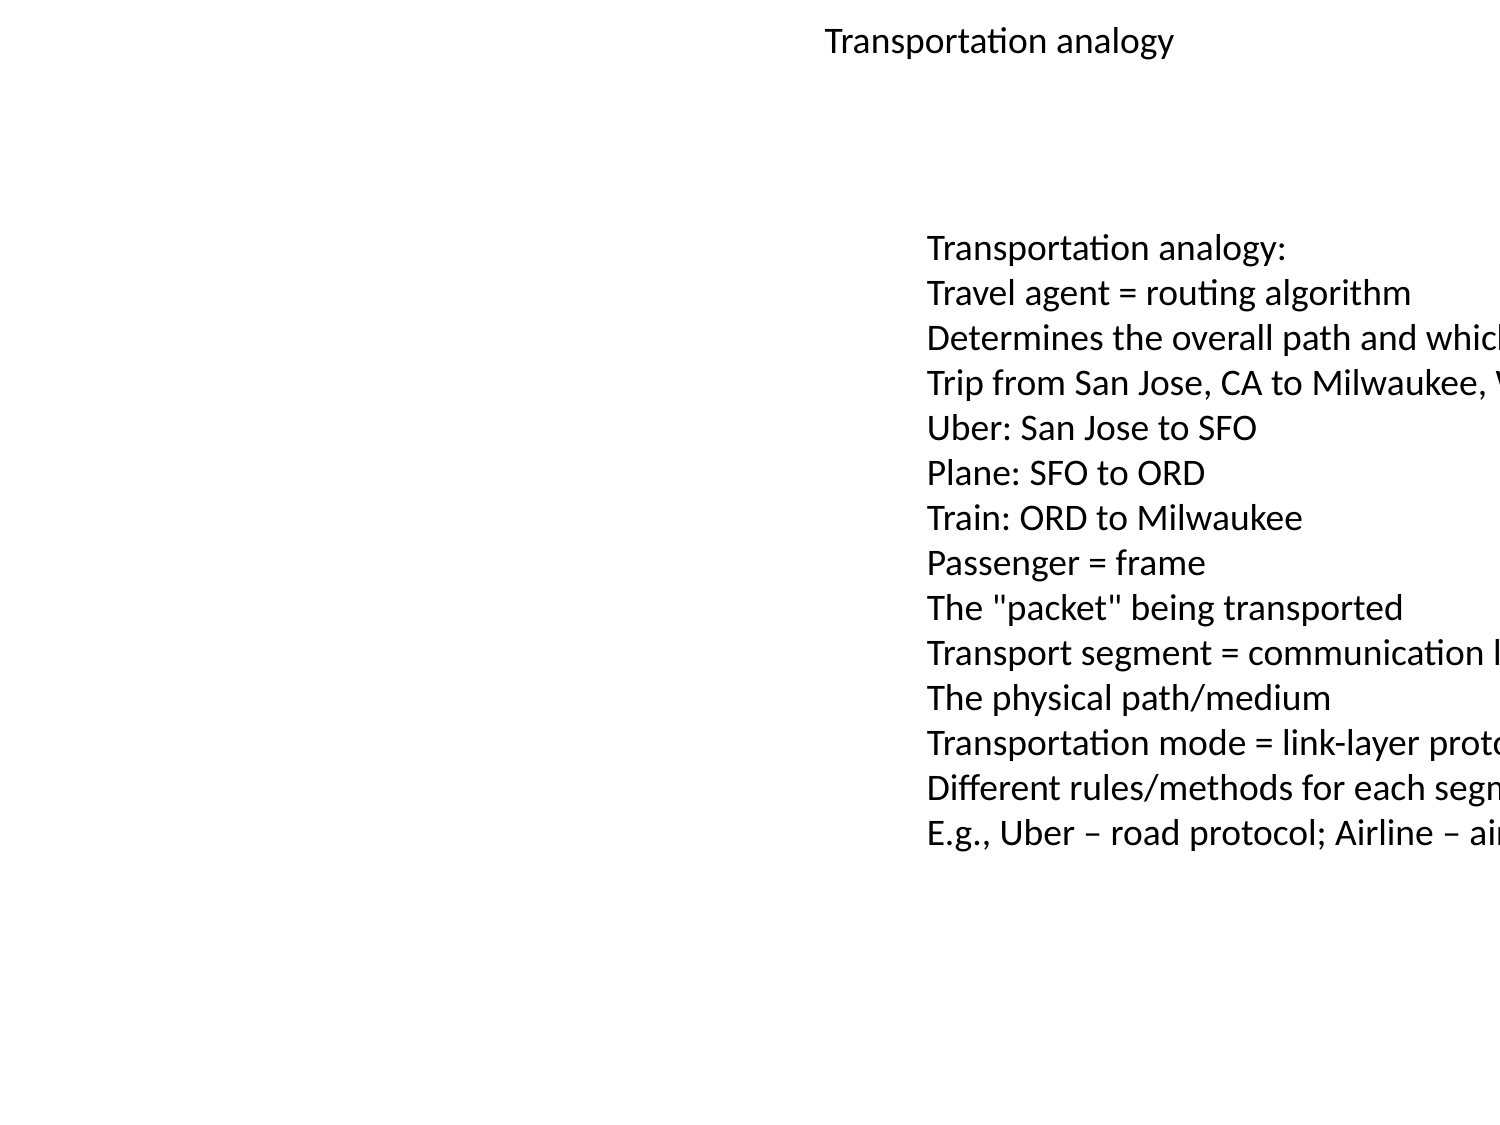

Transportation analogy
Transportation analogy:
Travel agent = routing algorithm
Determines the overall path and which modes to use
Trip from San Jose, CA to Milwaukee, WI
Uber: San Jose to SFO
Plane: SFO to ORD
Train: ORD to Milwaukee
Passenger = frame
The "packet" being transported
Transport segment = communication link
The physical path/medium
Transportation mode = link-layer protocol
Different rules/methods for each segment
E.g., Uber – road protocol; Airline – air protocol; Amtrak – rail protocol